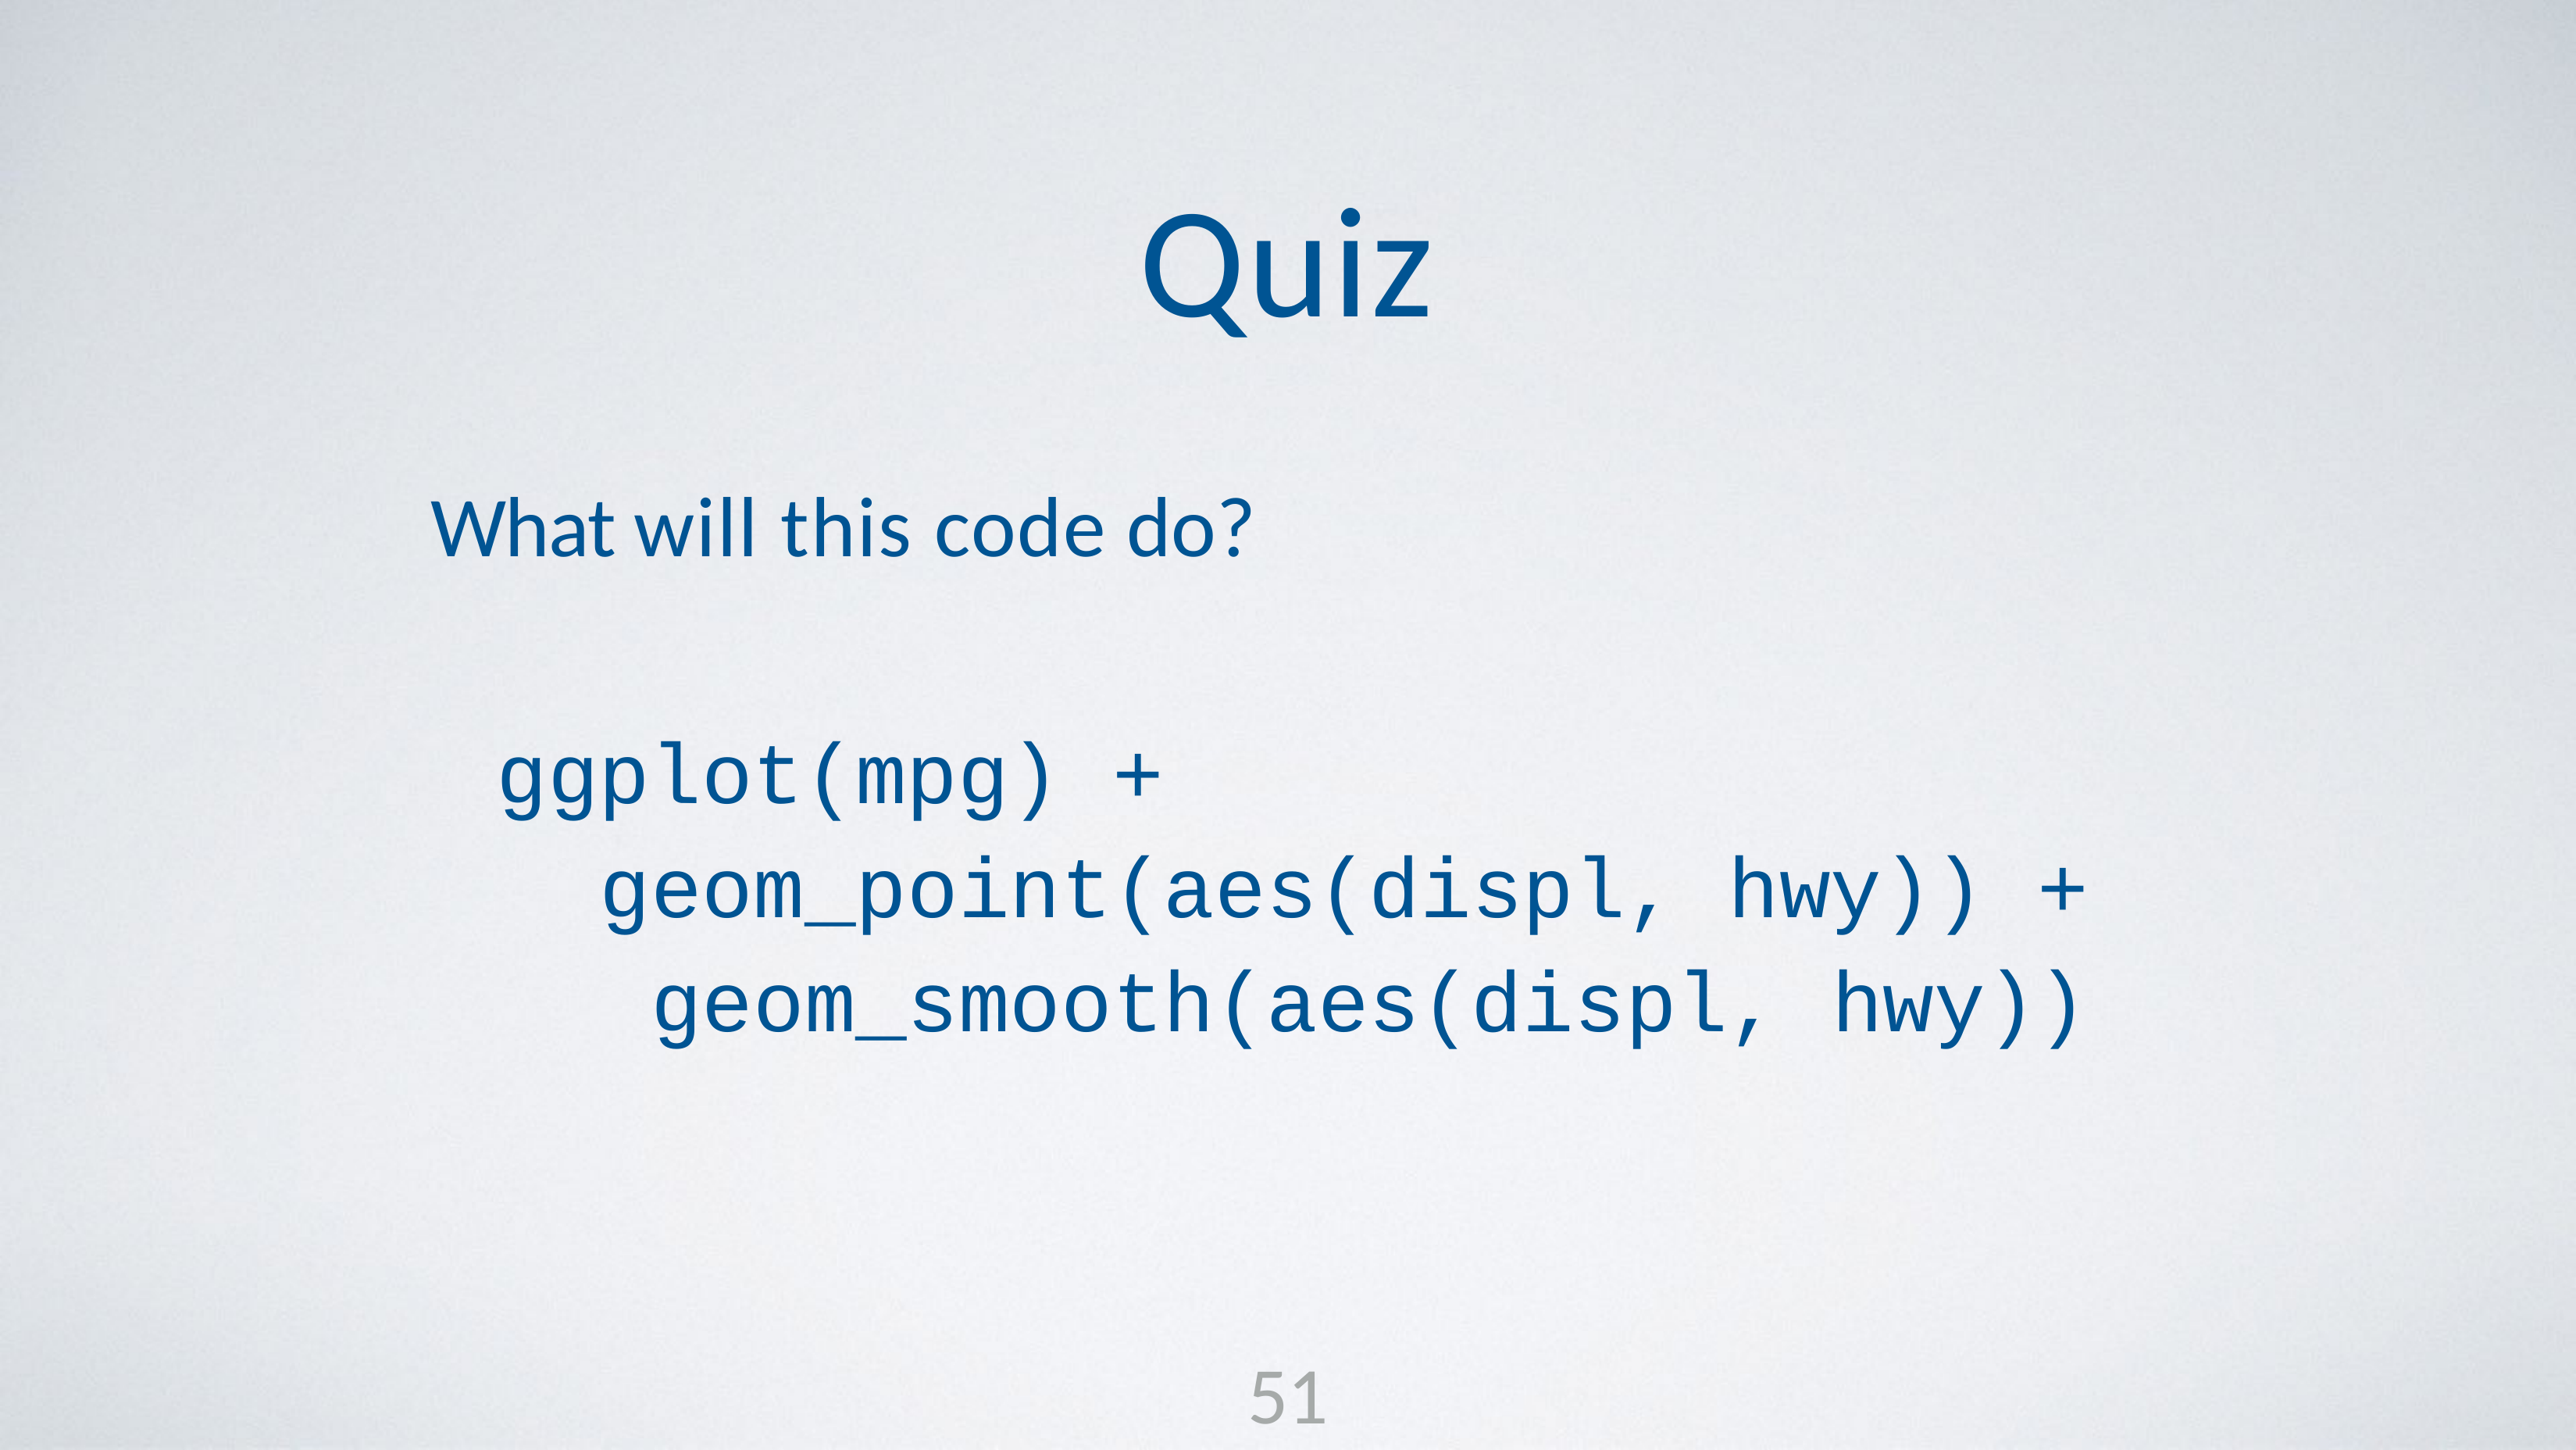

# Quiz
What will this code do?

ggplot(mpg) +  geom_point(aes(displ, hwy)) +  geom_smooth(aes(displ, hwy))
51